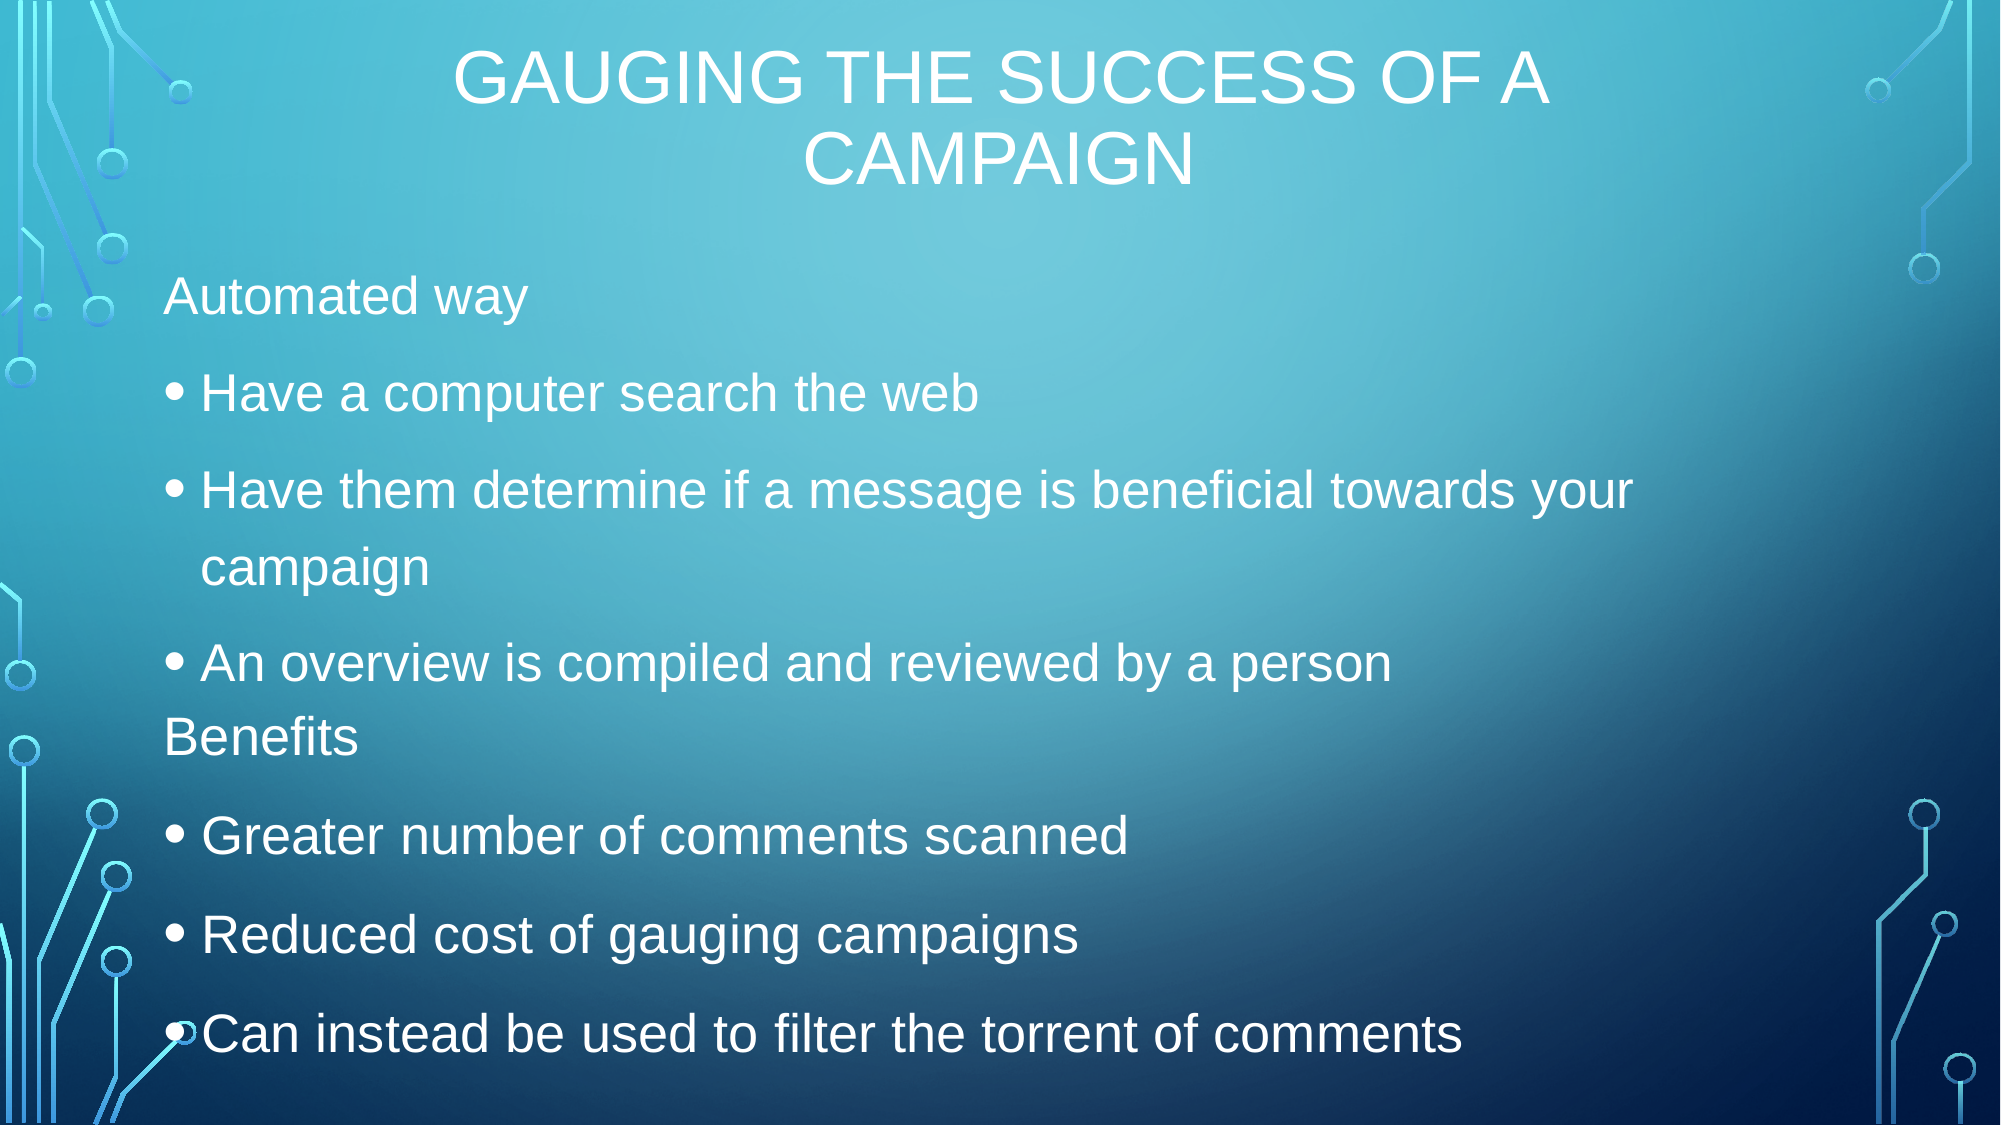

# Gauging the success of a campaign
Automated way
Have a computer search the web
Have them determine if a message is beneficial towards your campaign
An overview is compiled and reviewed by a person

Benefits
Greater number of comments scanned
Reduced cost of gauging campaigns
Can instead be used to filter the torrent of comments